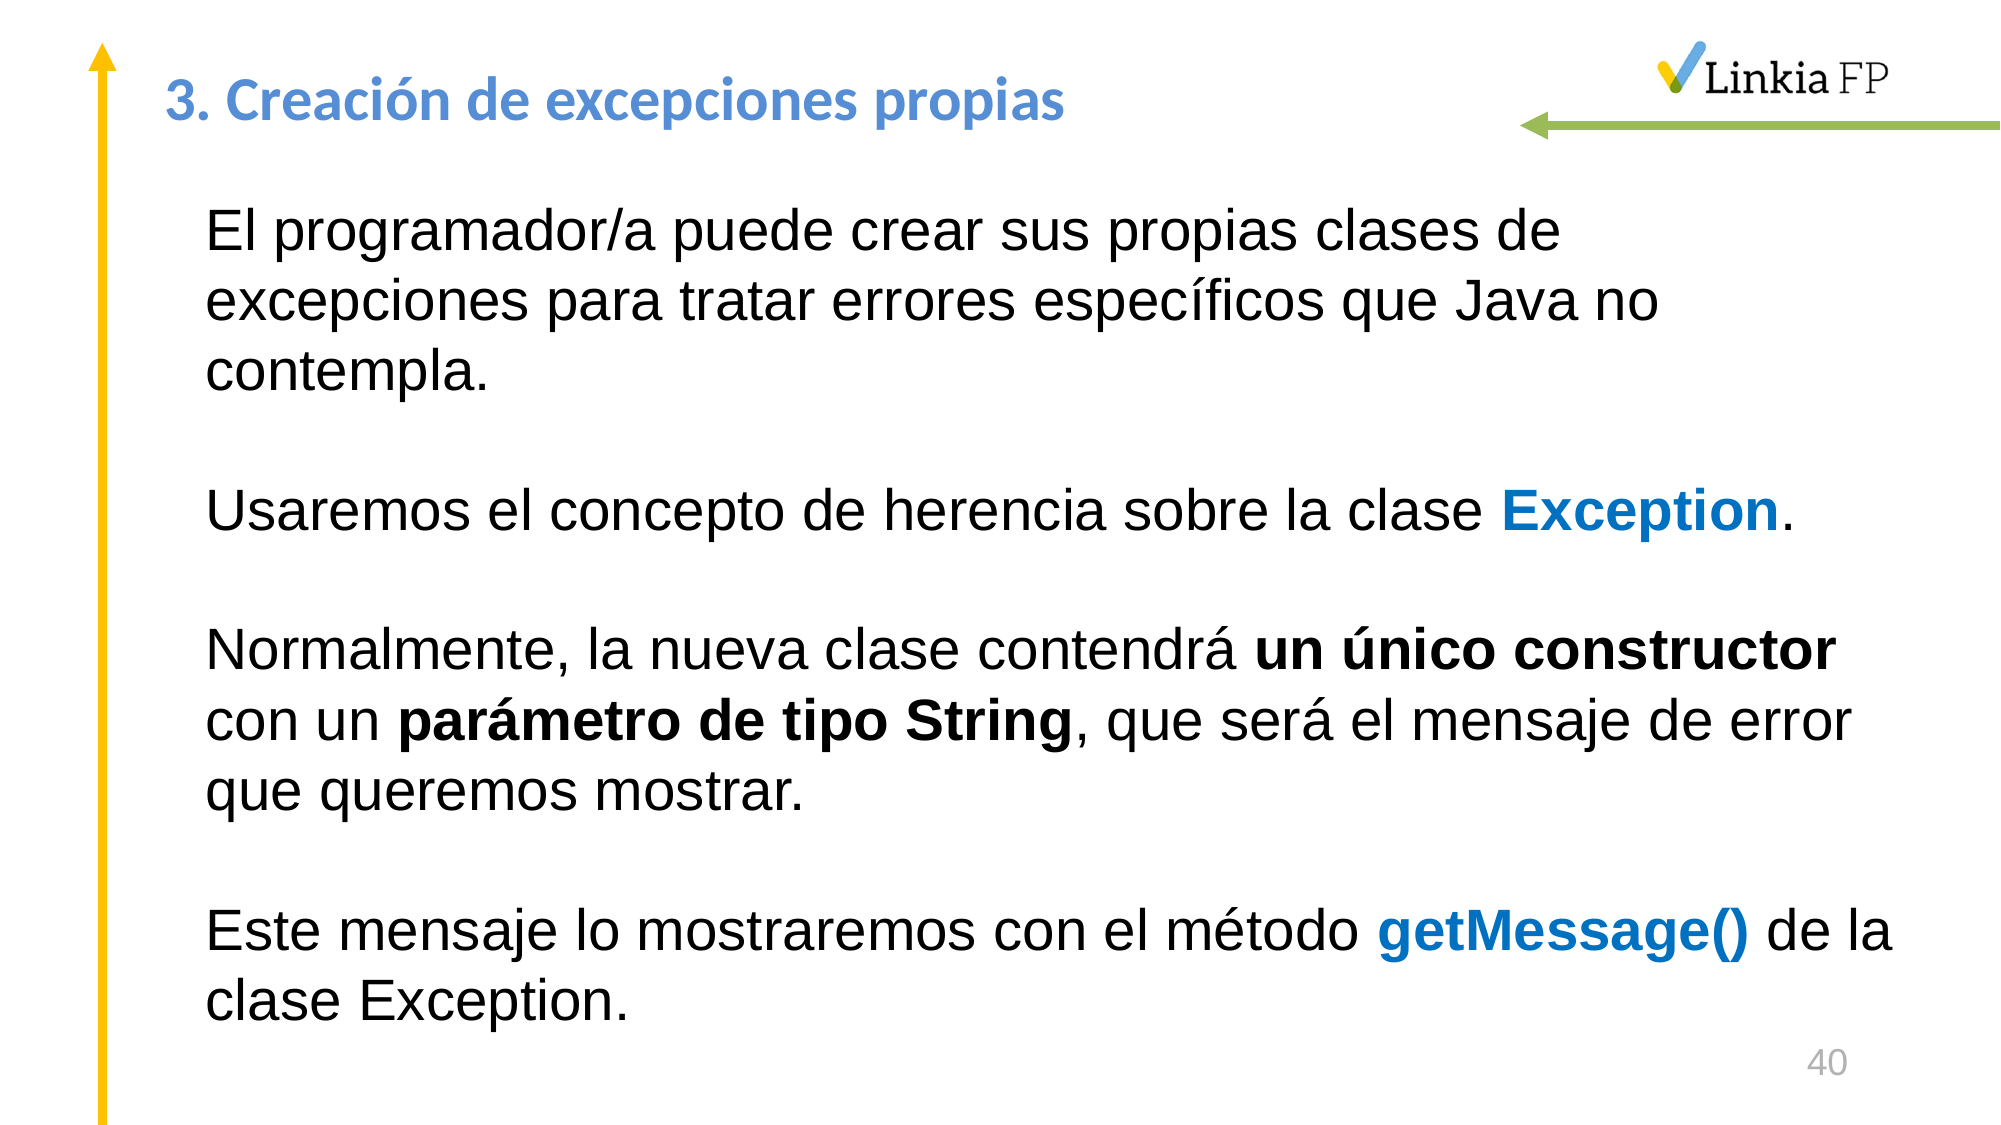

# 3. Creación de excepciones propias
El programador/a puede crear sus propias clases de excepciones para tratar errores específicos que Java no contempla.

Usaremos el concepto de herencia sobre la clase Exception.

Normalmente, la nueva clase contendrá un único constructor con un parámetro de tipo String, que será el mensaje de error que queremos mostrar.

Este mensaje lo mostraremos con el método getMessage() de la clase Exception.
40